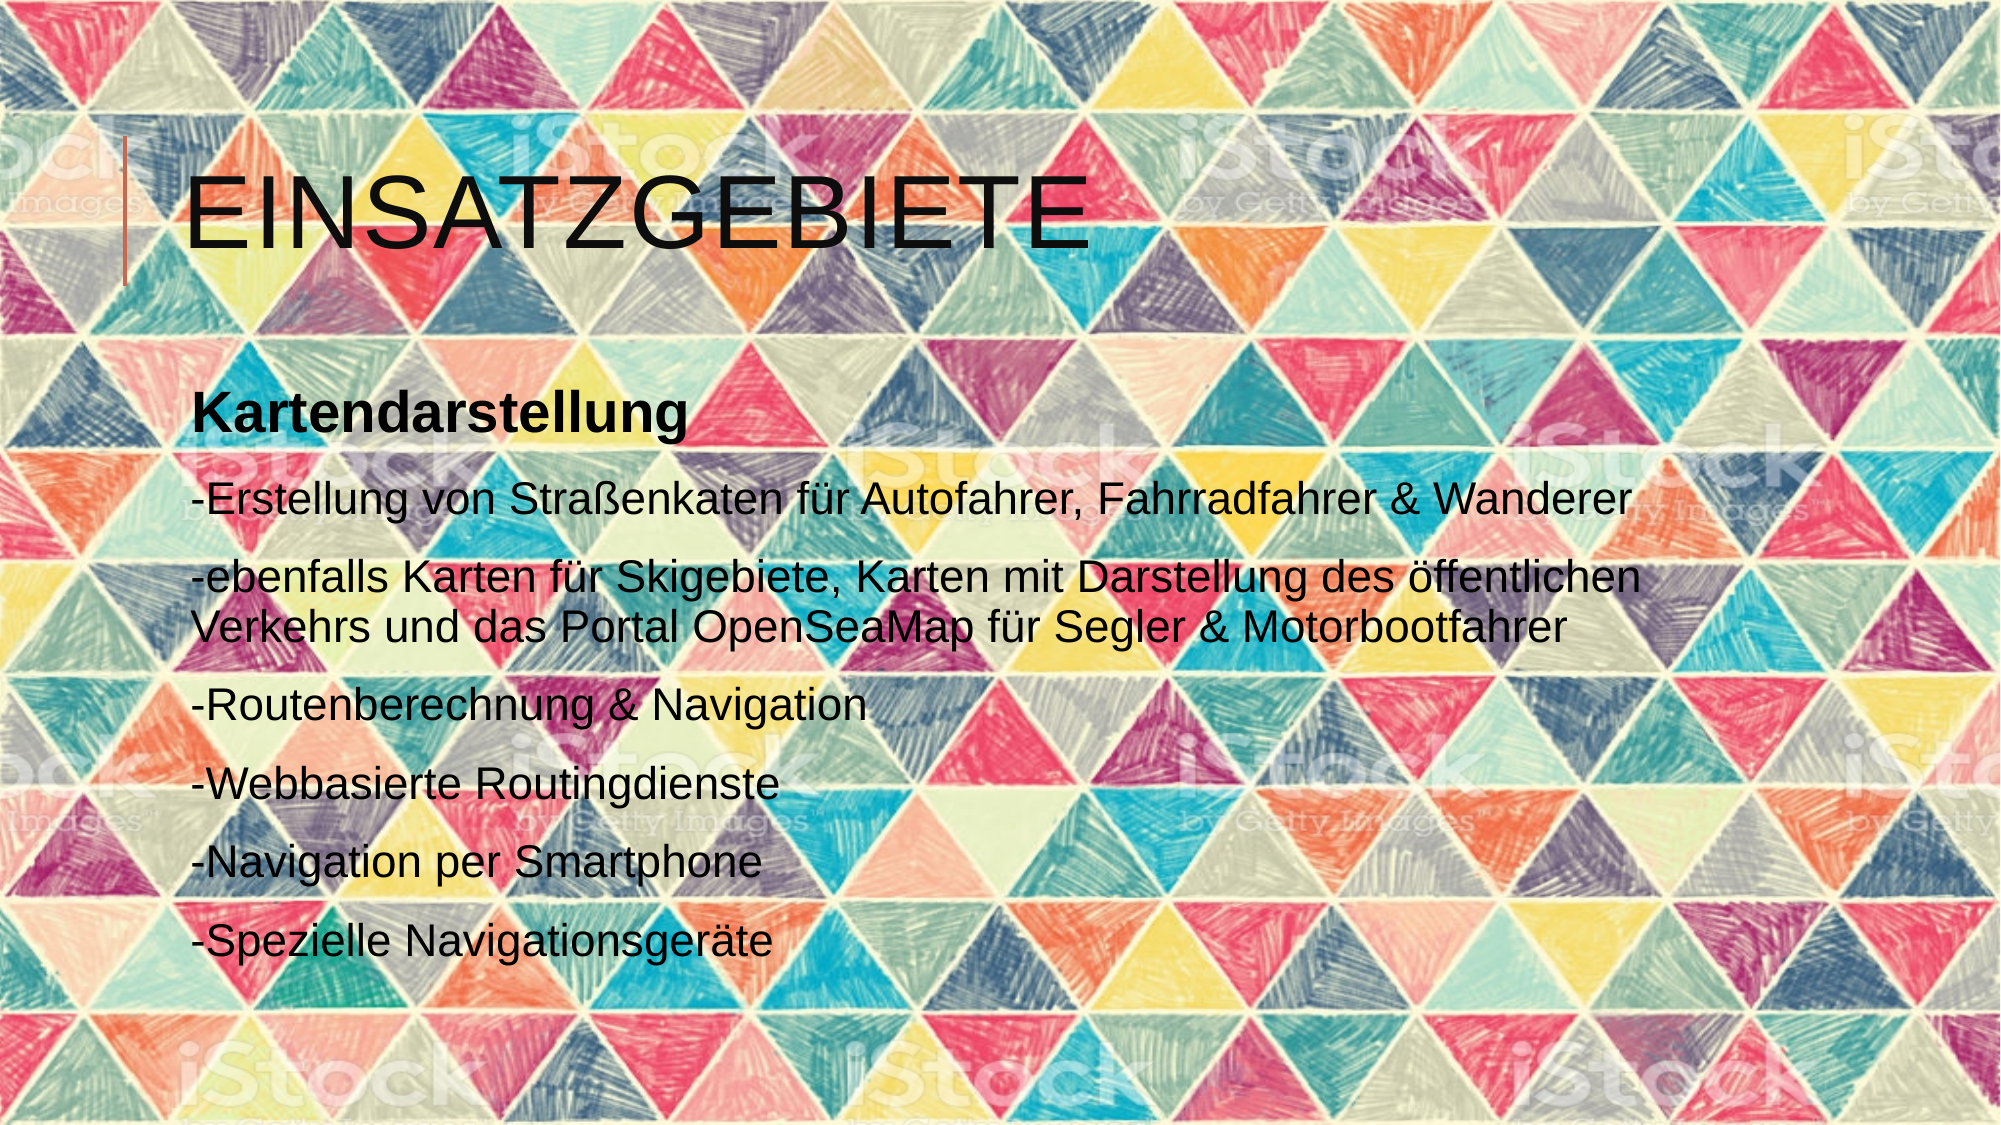

# Einsatzgebiete
Kartendarstellung
-Erstellung von Straßenkaten für Autofahrer, Fahrradfahrer & Wanderer
-ebenfalls Karten für Skigebiete, Karten mit Darstellung des öffentlichen Verkehrs und das Portal OpenSeaMap für Segler & Motorbootfahrer
-Routenberechnung & Navigation
-Webbasierte Routingdienste
-Navigation per Smartphone
-Spezielle Navigationsgeräte